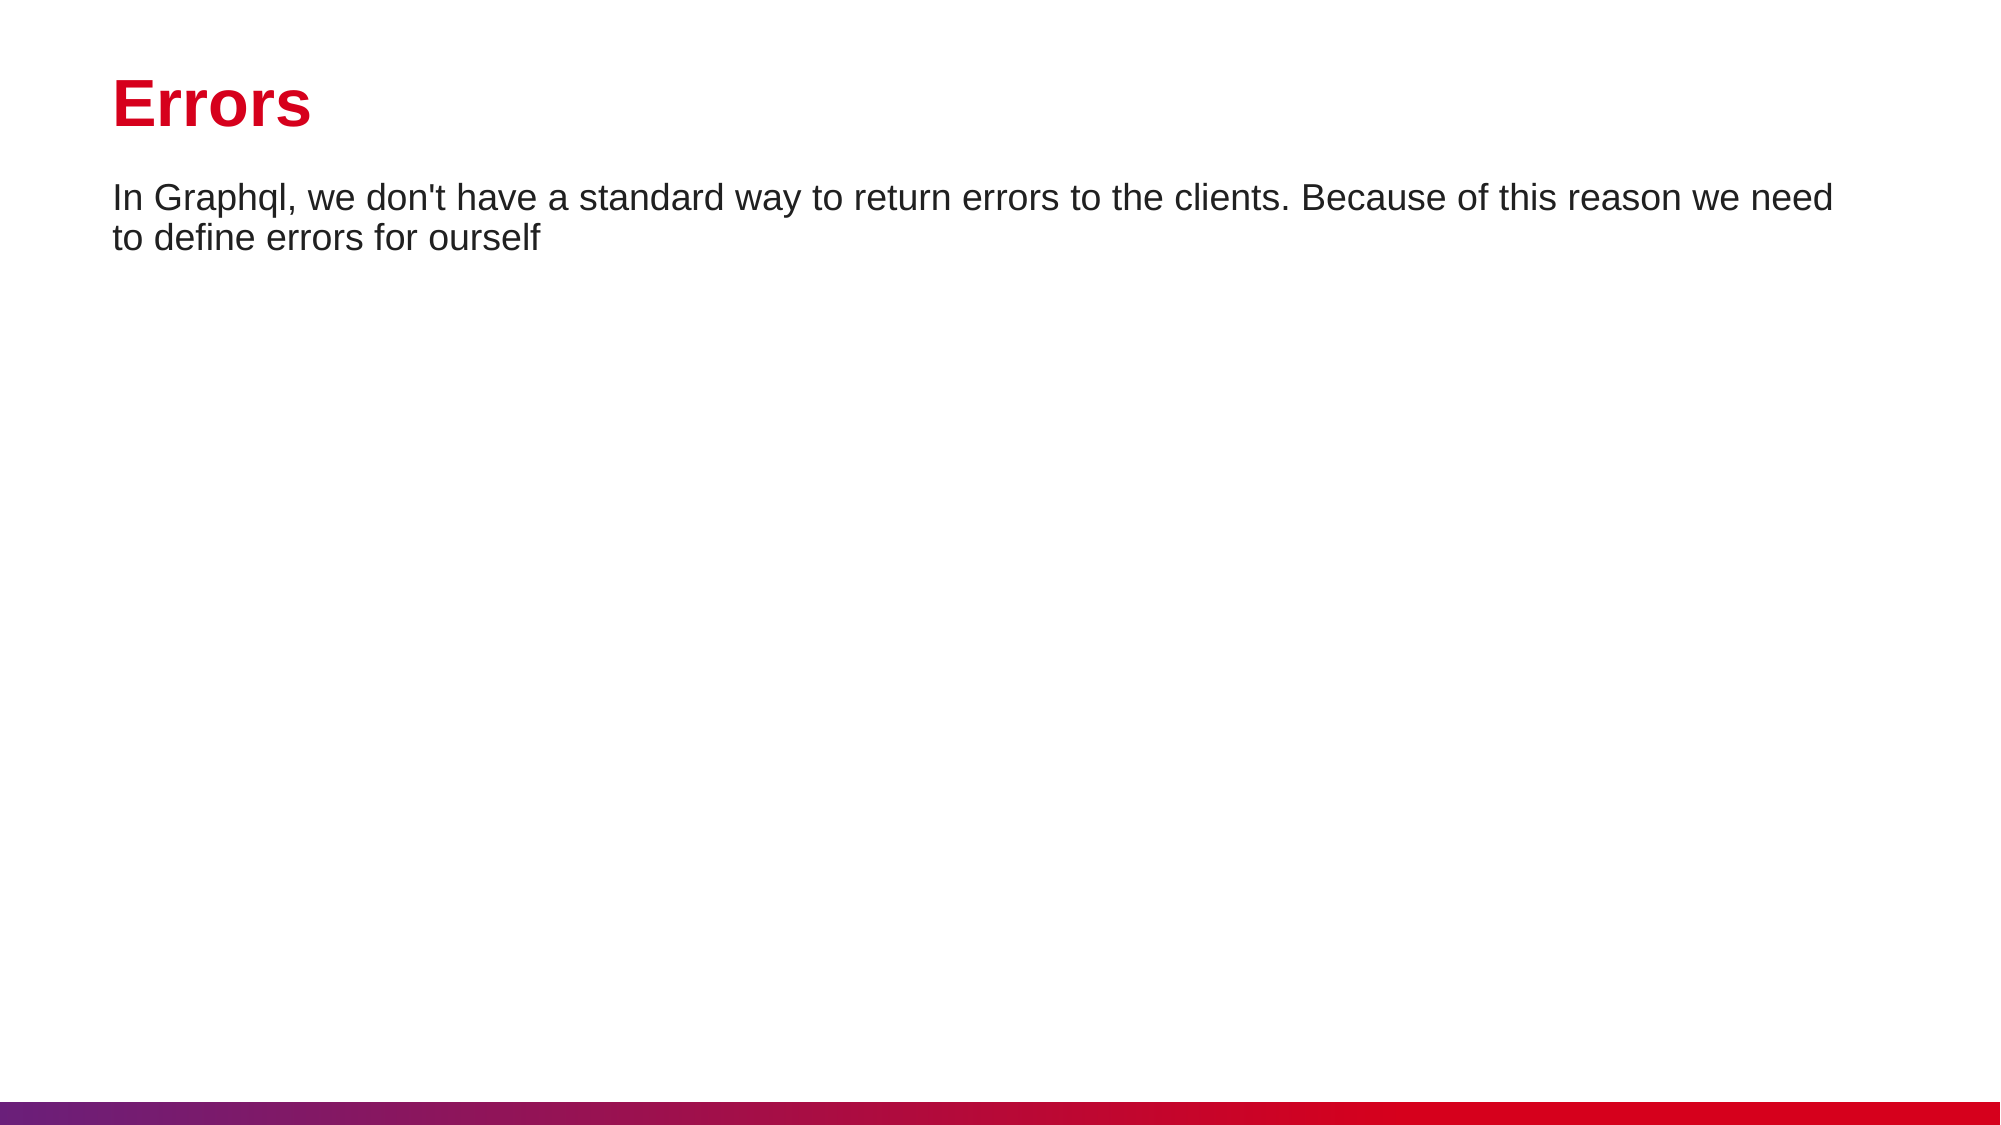

# Errors
In Graphql, we don't have a standard way to return errors to the clients. Because of this reason we need to define errors for ourself